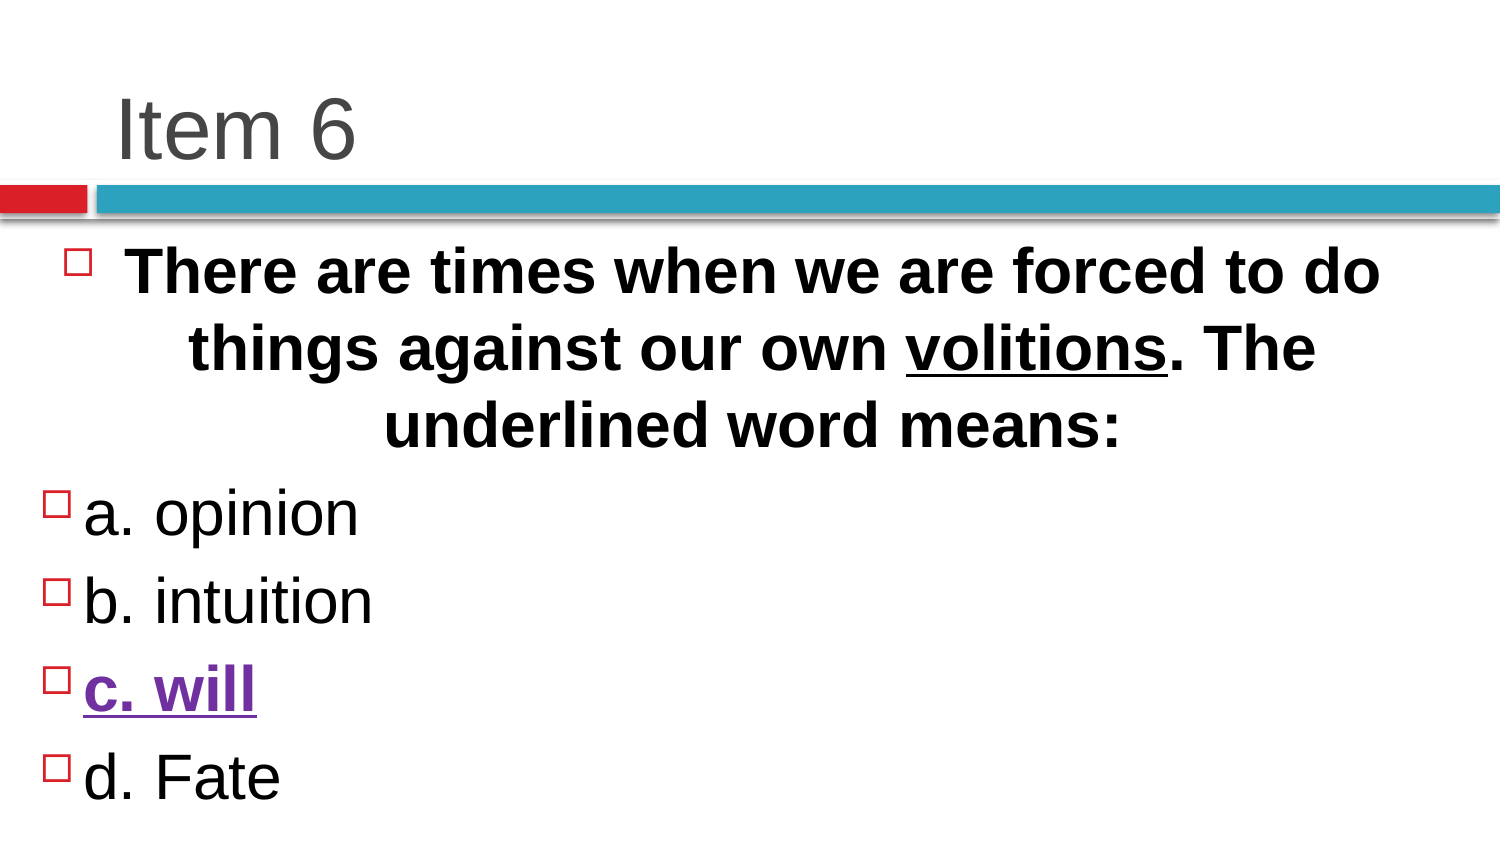

# Item 6
There are times when we are forced to do things against our own volitions. The underlined word means:
a. opinion
b. intuition
c. will
d. Fate